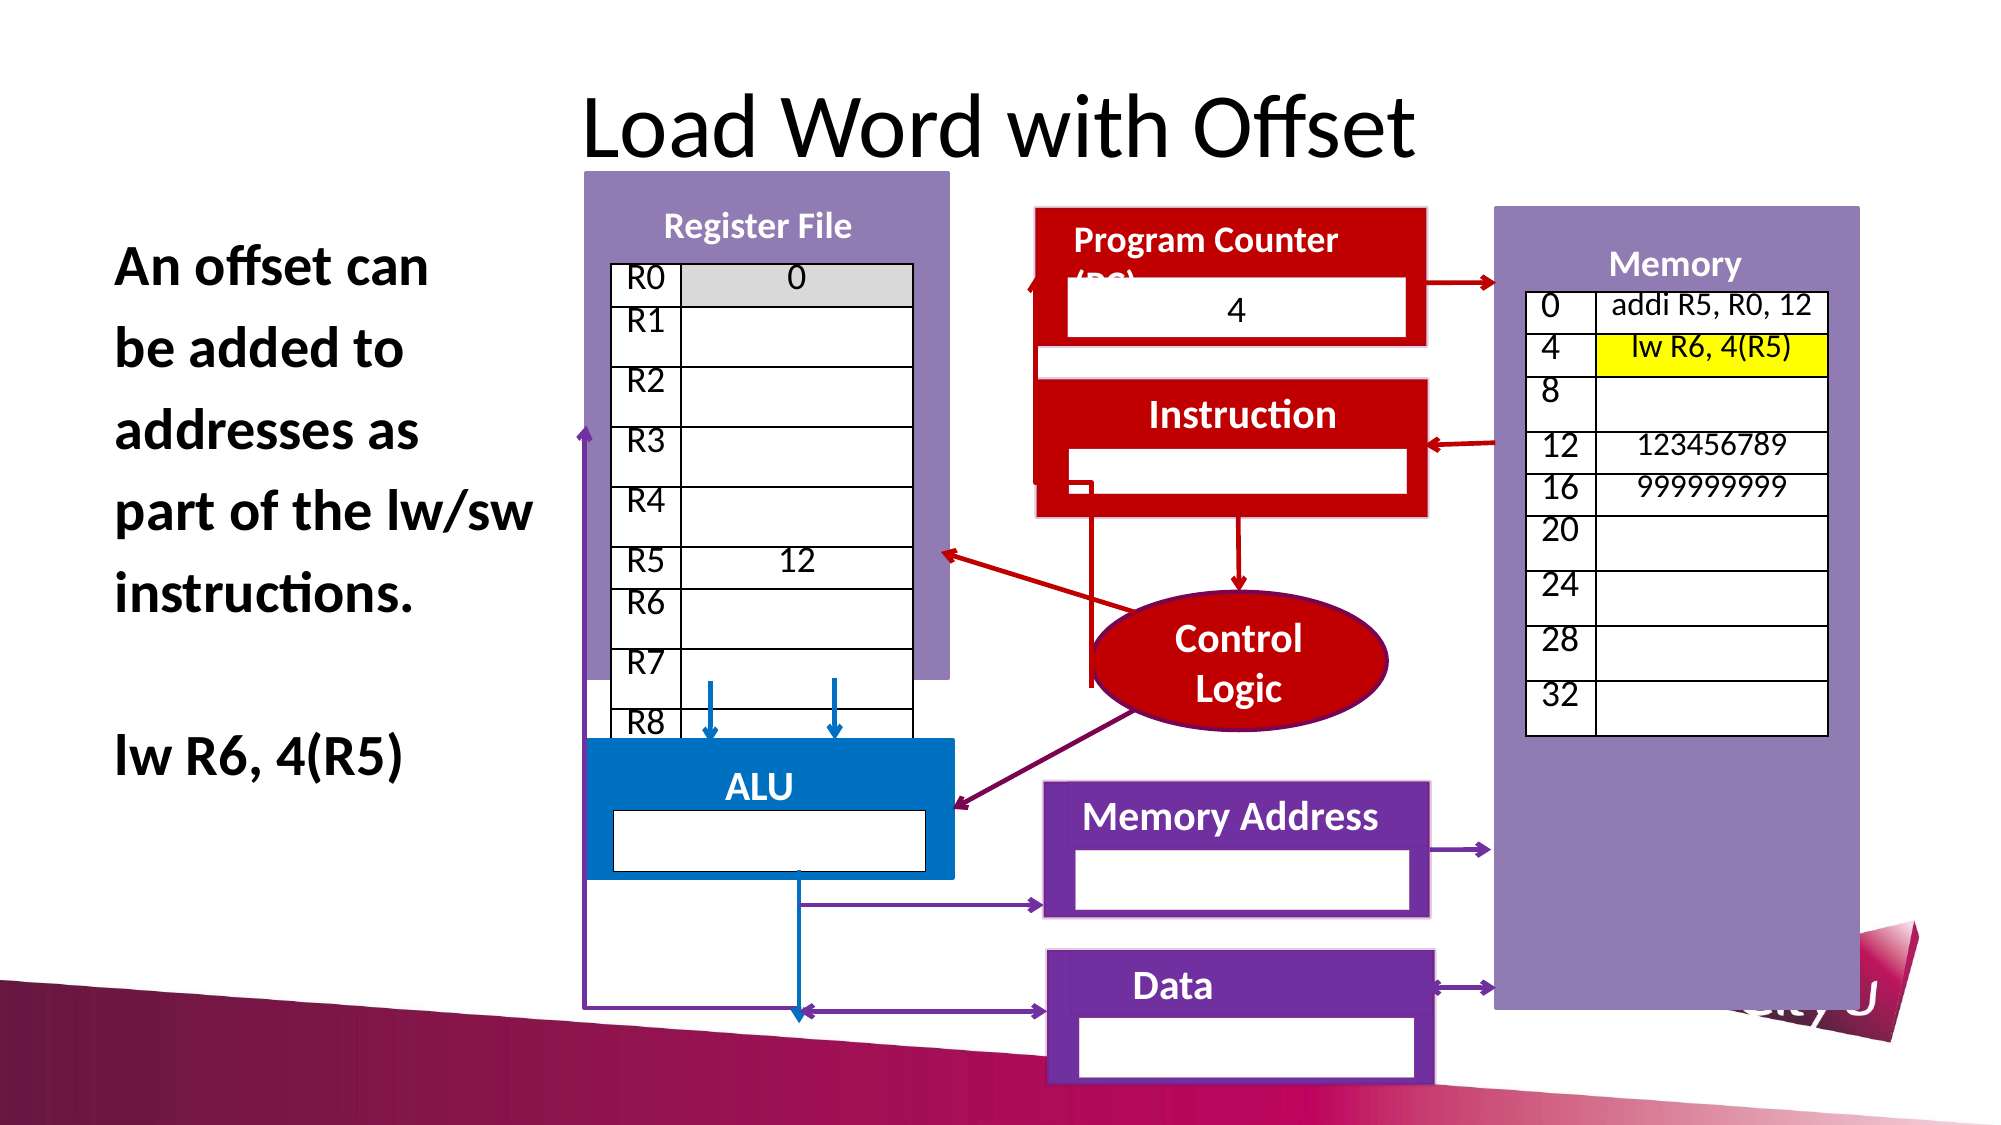

# Load Word with Offset

      Register File

                 4

Instruction

Control
Logic
Program Counter (PC)

      Memory
An offset can
be added to
addresses as
part of the lw/sw
instructions.

lw R6, 4(R5)

| R0 | 0 |
| --- | --- |
| R1 |  |
| R2 |  |
| R3 |  |
| R4 |  |
| R5 | 12 |
| R6 |  |
| R7 |  |
| R8 |  |
| 0 | addi R5, R0, 12 |
| --- | --- |
| 4 | lw R6, 4(R5) |
| 8 |  |
| 12 | 123456789 |
| 16 | 999999999 |
| 20 |  |
| 24 |  |
| 28 |  |
| 32 |  |

ALU

Memory Address

     Data

99